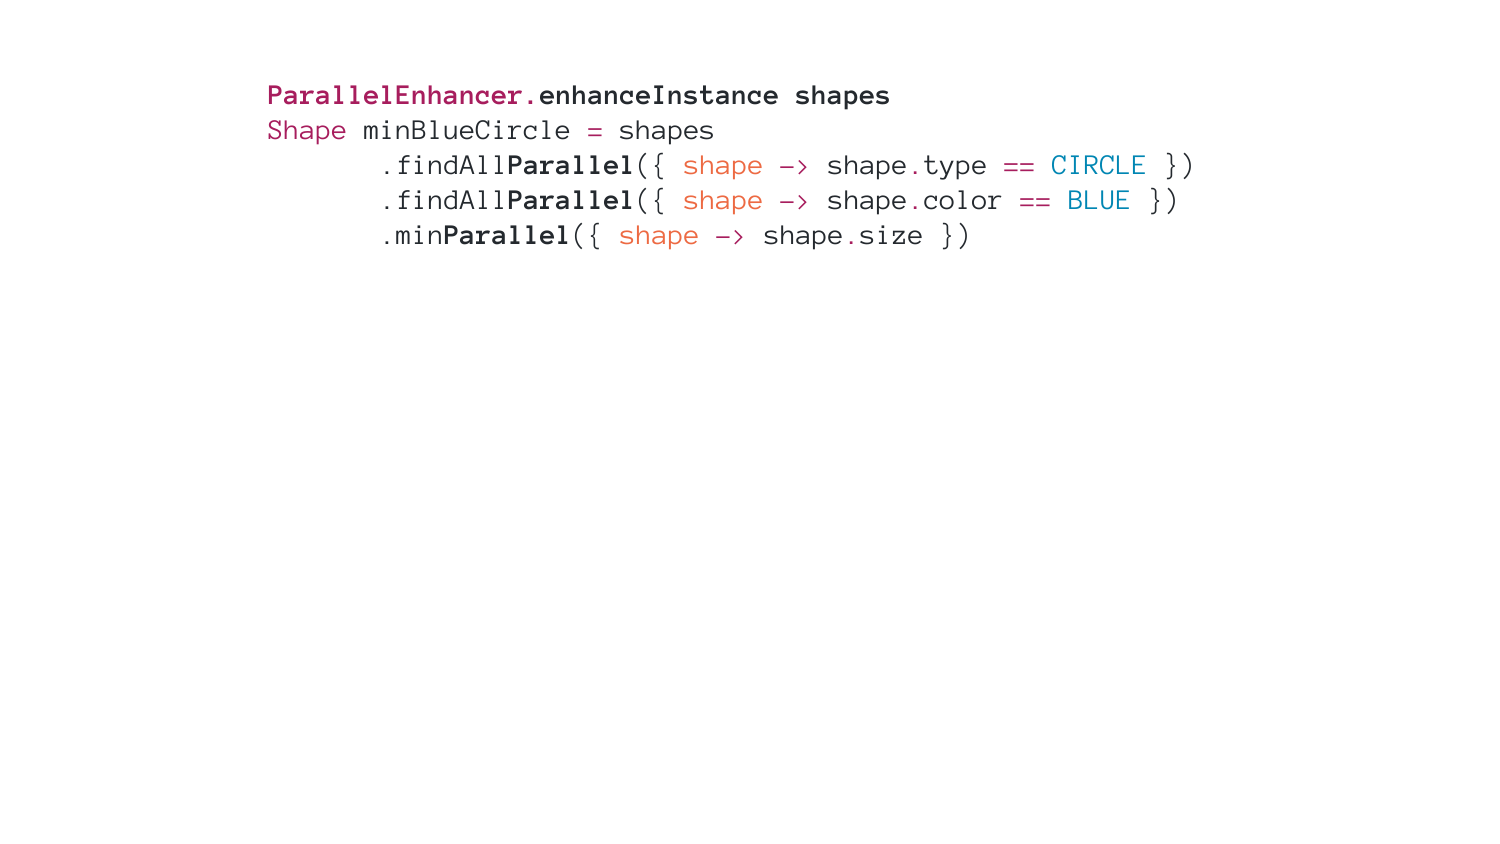

ParallelEnhancer.enhanceInstance shapes
Shape minBlueCircle = shapes
       .findAllParallel({ shape -> shape.type == CIRCLE })
       .findAllParallel({ shape -> shape.color == BLUE })
       .minParallel({ shape -> shape.size })